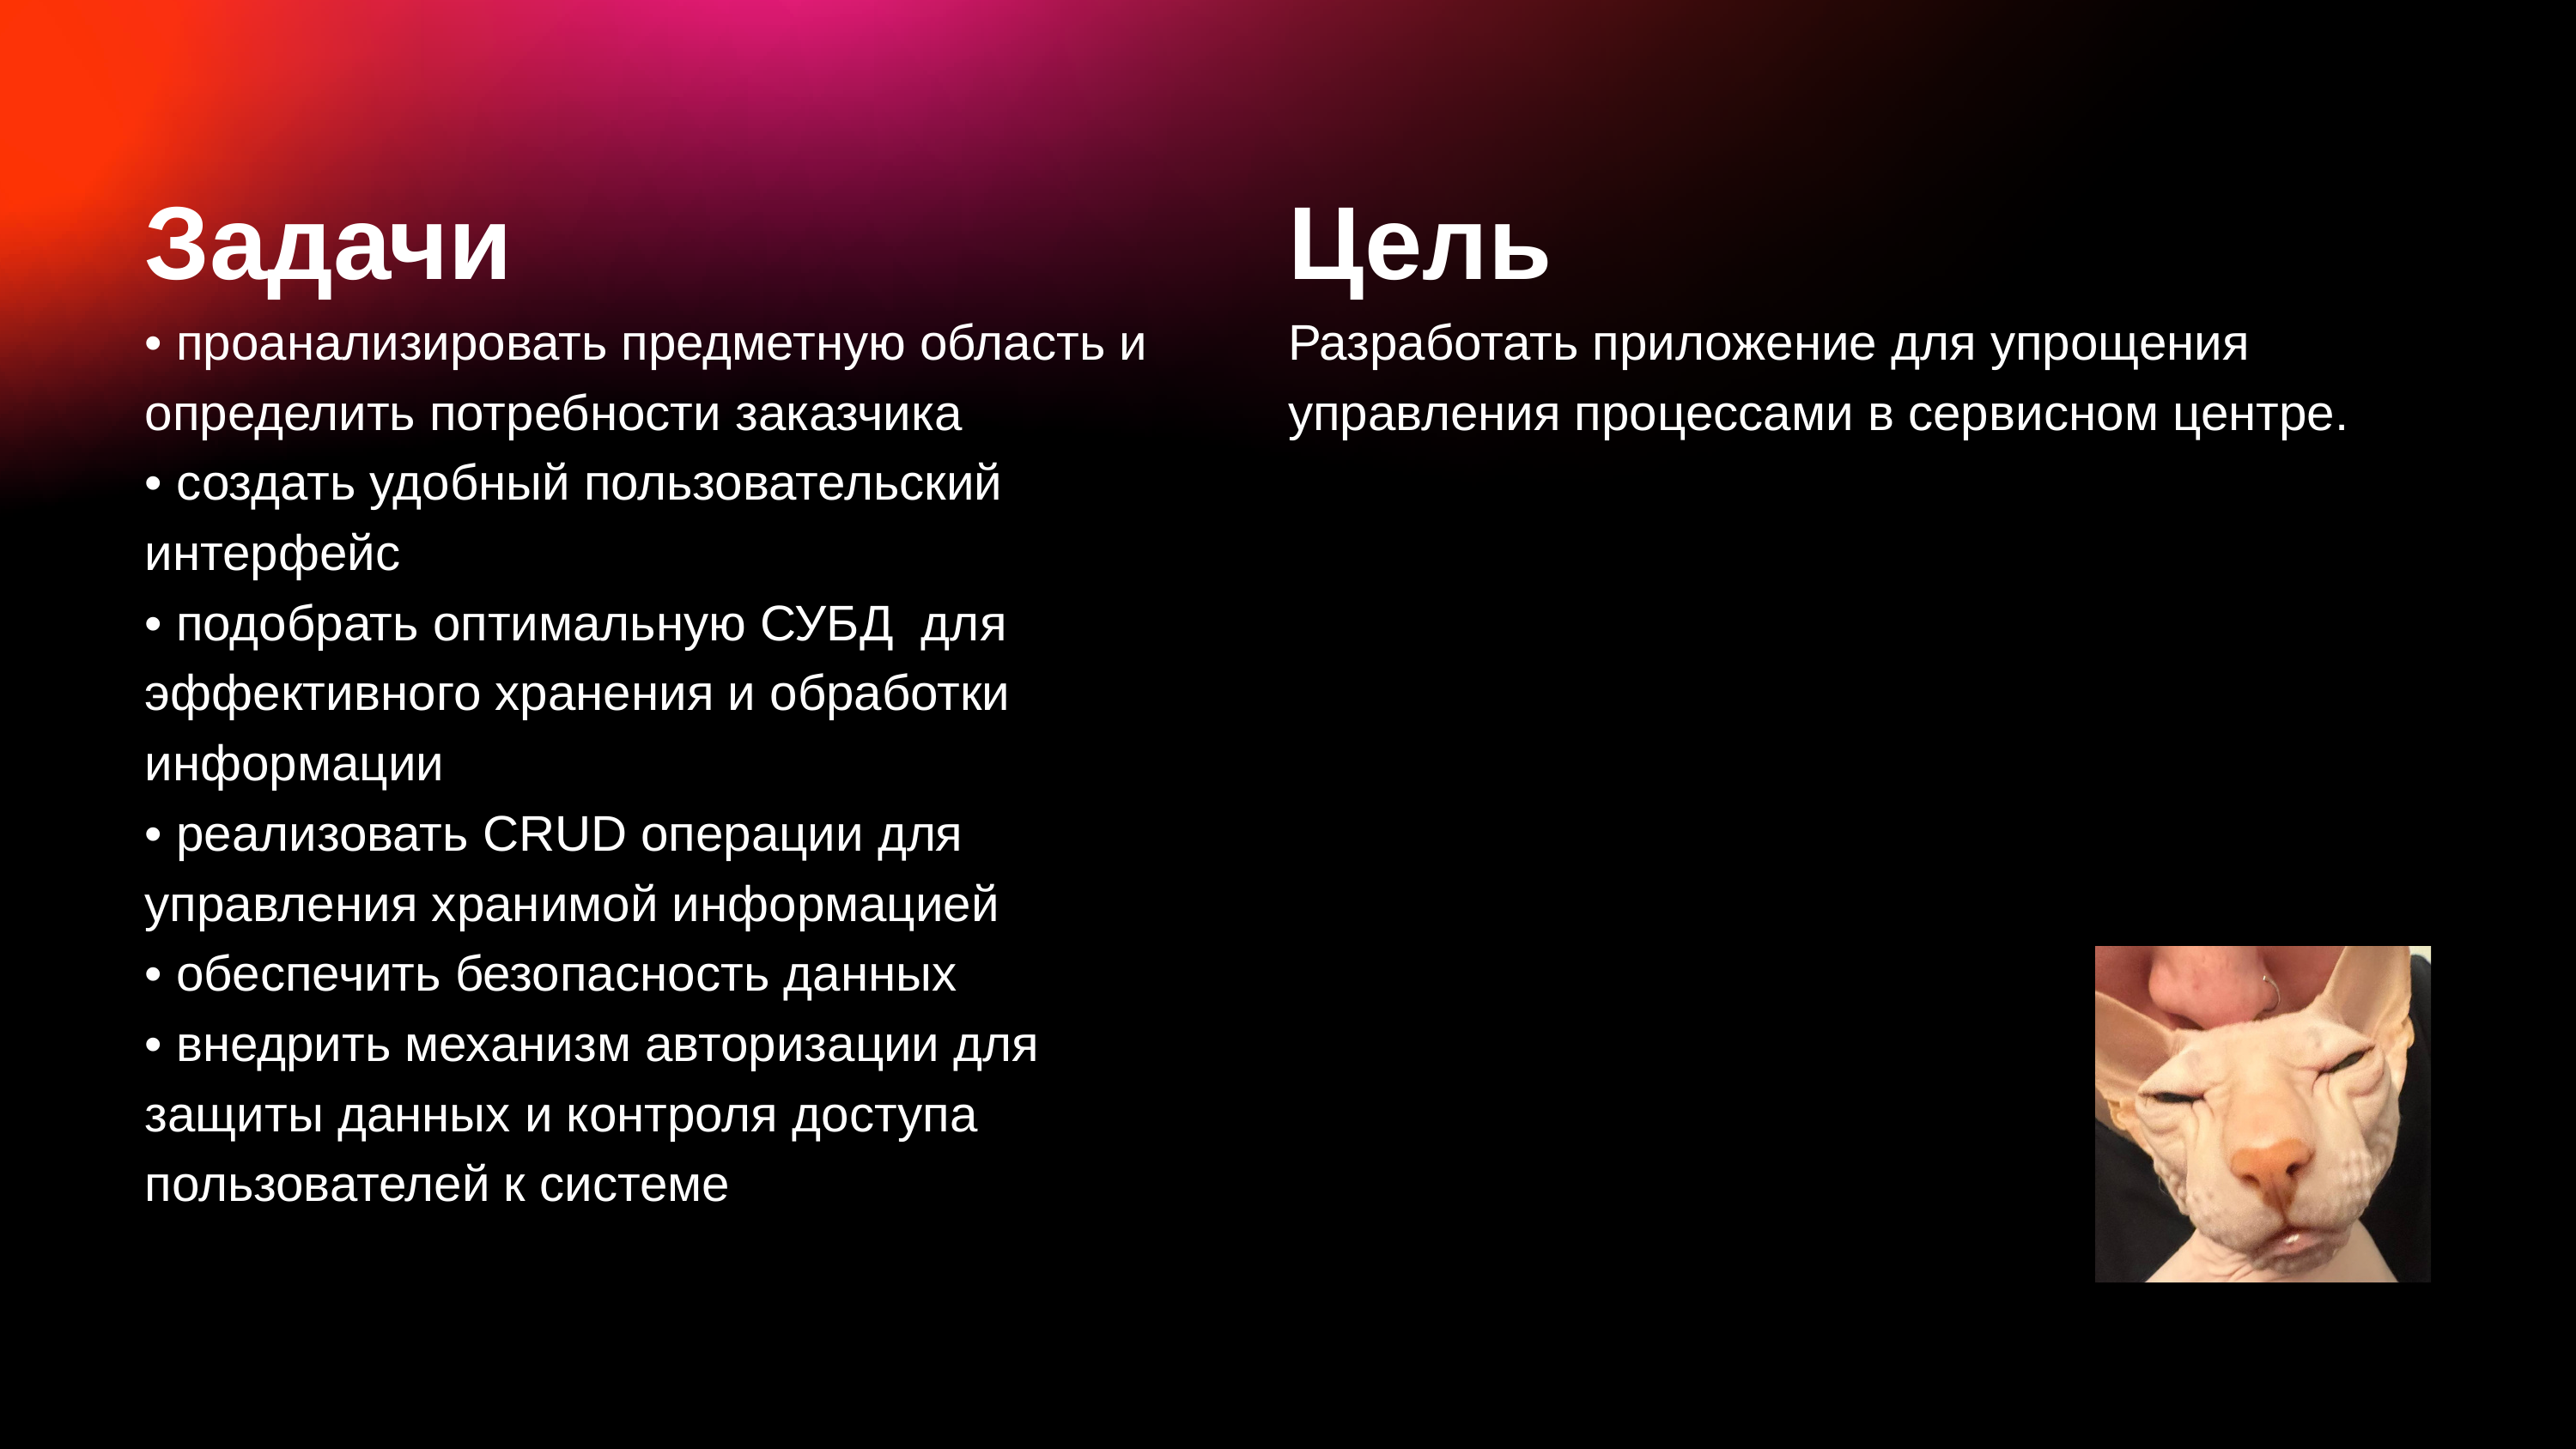

Задачи
• проанализировать предметную область и определить потребности заказчика
• создать удобный пользовательский интерфейс
• подобрать оптимальную СУБД  для эффективного хранения и обработки информации
• реализовать CRUD операции для управления хранимой информацией
• обеспечить безопасность данных
• внедрить механизм авторизации для защиты данных и контроля доступа пользователей к системе
Цель
Разработать приложение для упрощения управления процессами в сервисном центре.